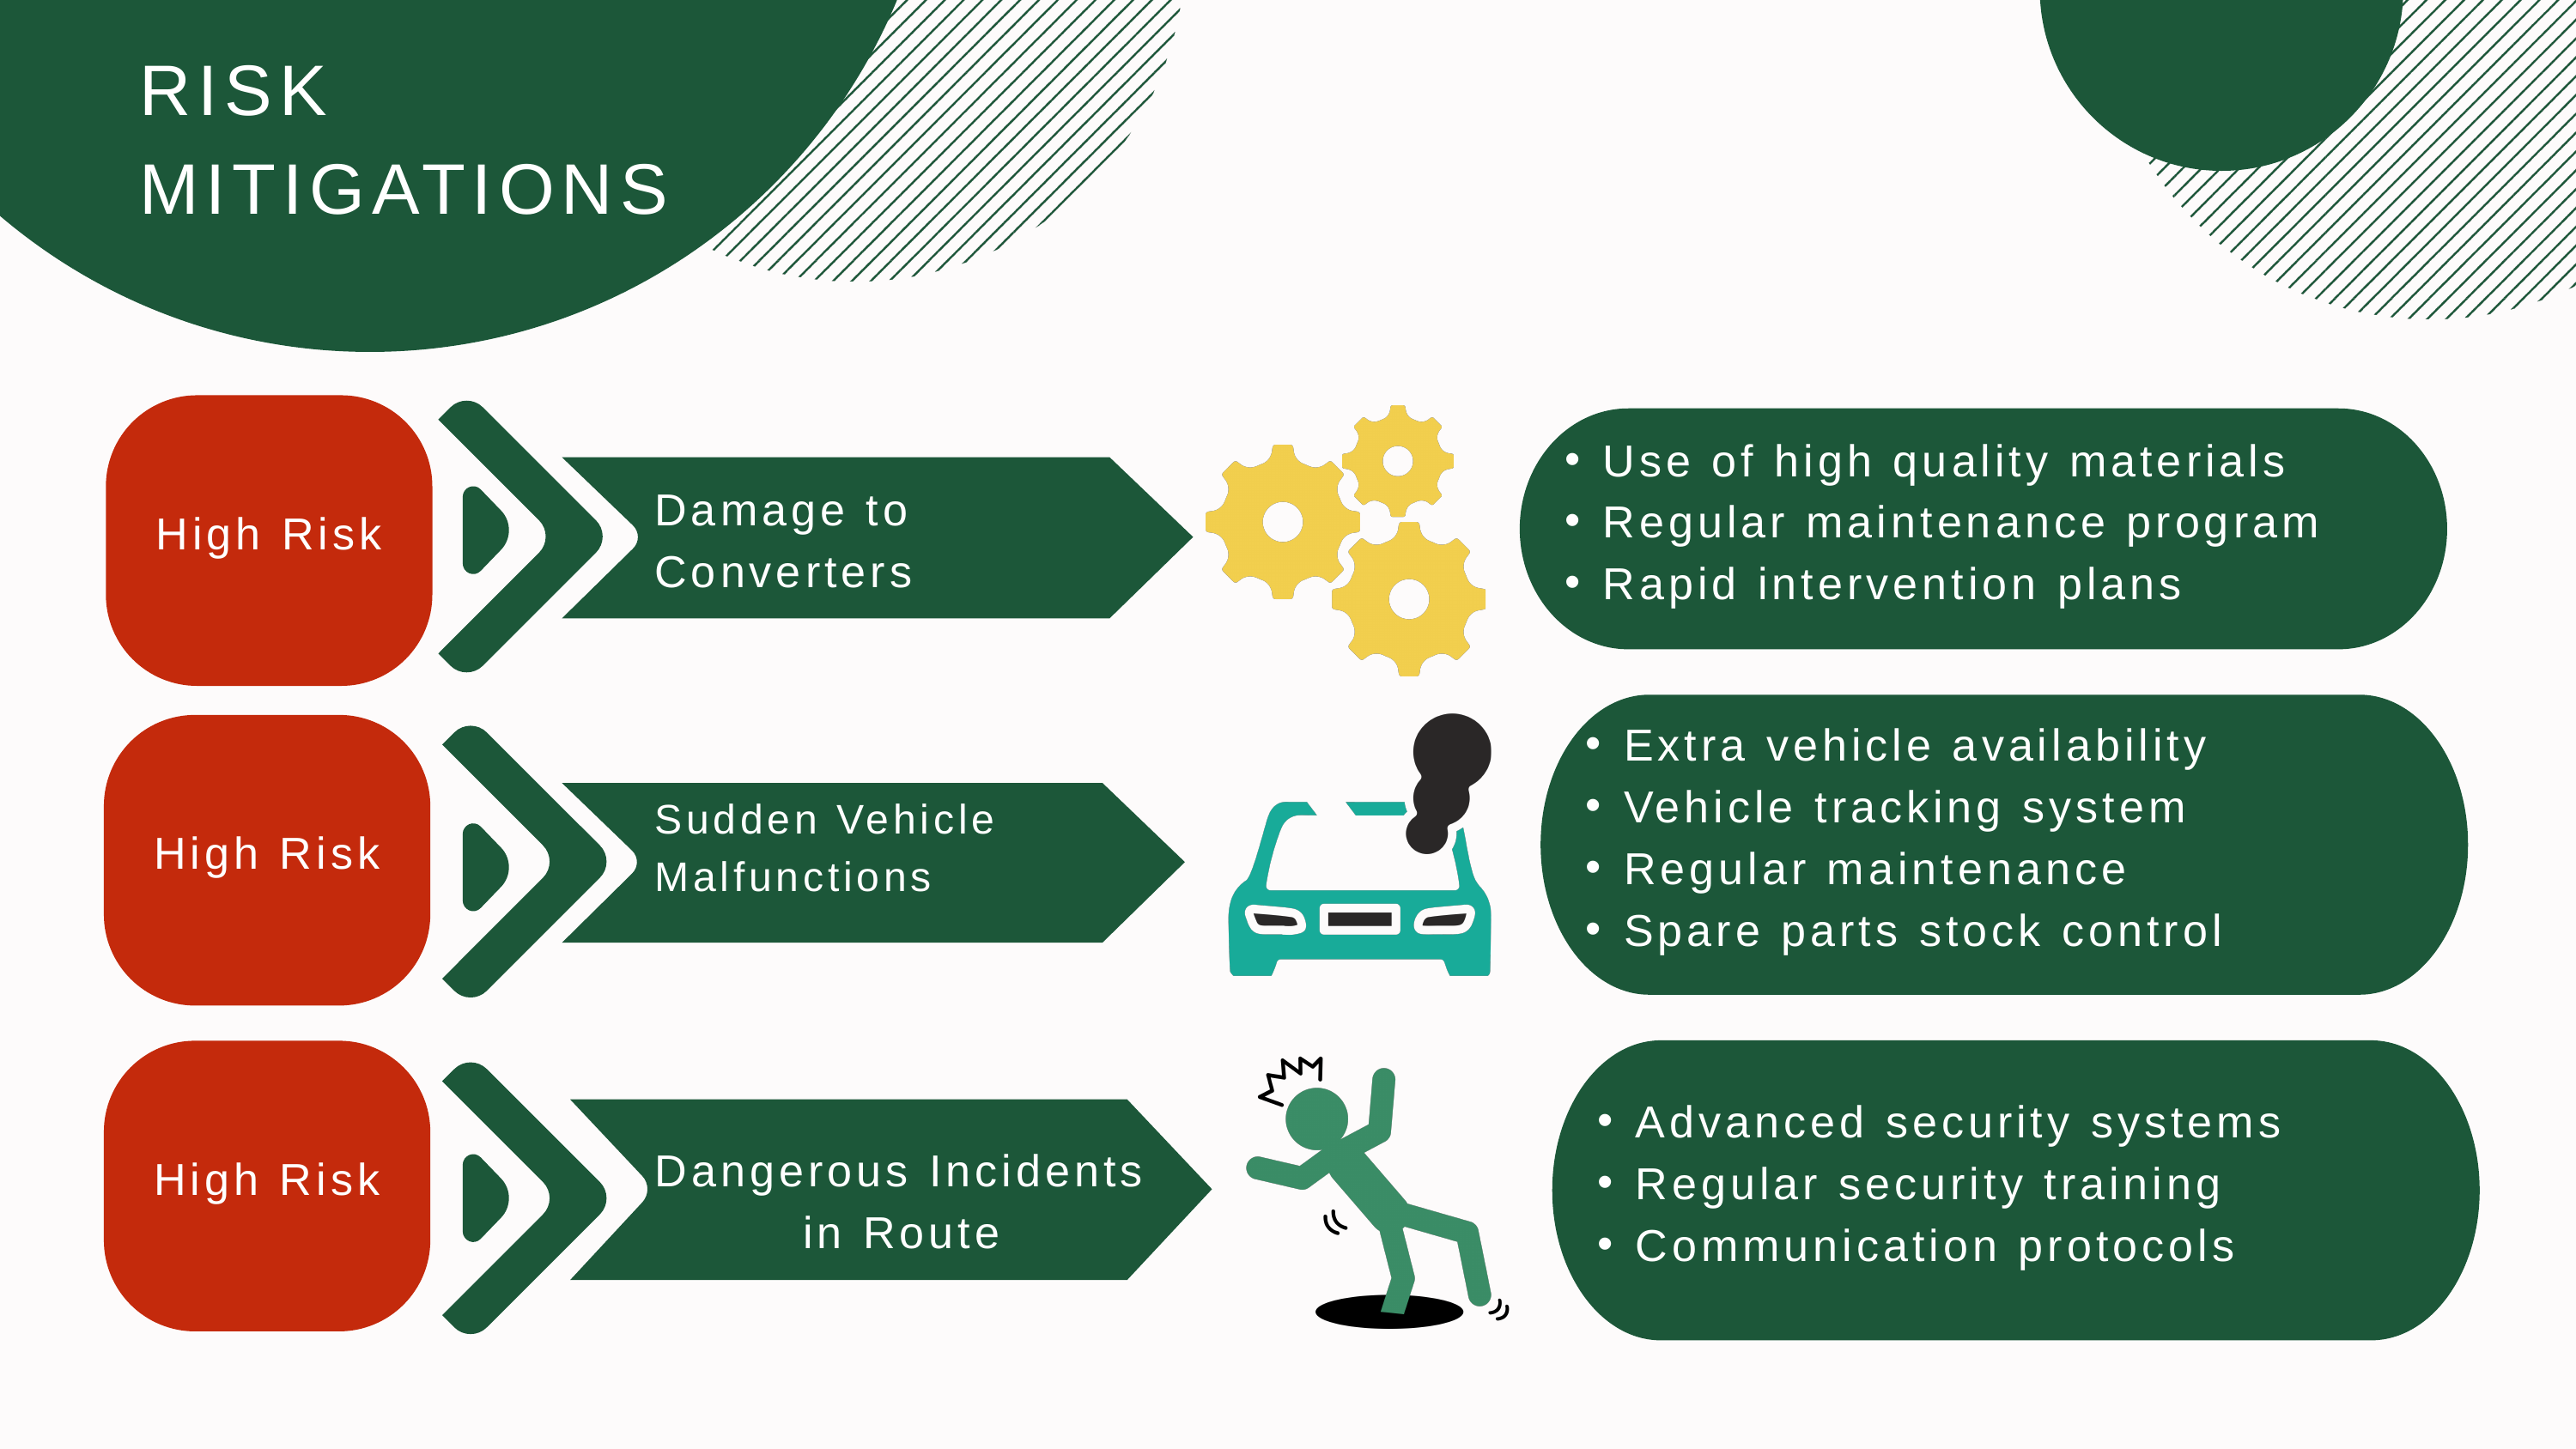

RISK MITIGATIONS

High Risk

Use of high quality materials
Regular maintenance program
Rapid intervention plans

Damage to Converters

Extra vehicle availability
Vehicle tracking system
Regular maintenance
Spare parts stock control

High Risk

Sudden Vehicle
Malfunctions

Advanced security systems
Regular security training
Communication protocols

High Risk

Dangerous Incidents in Route